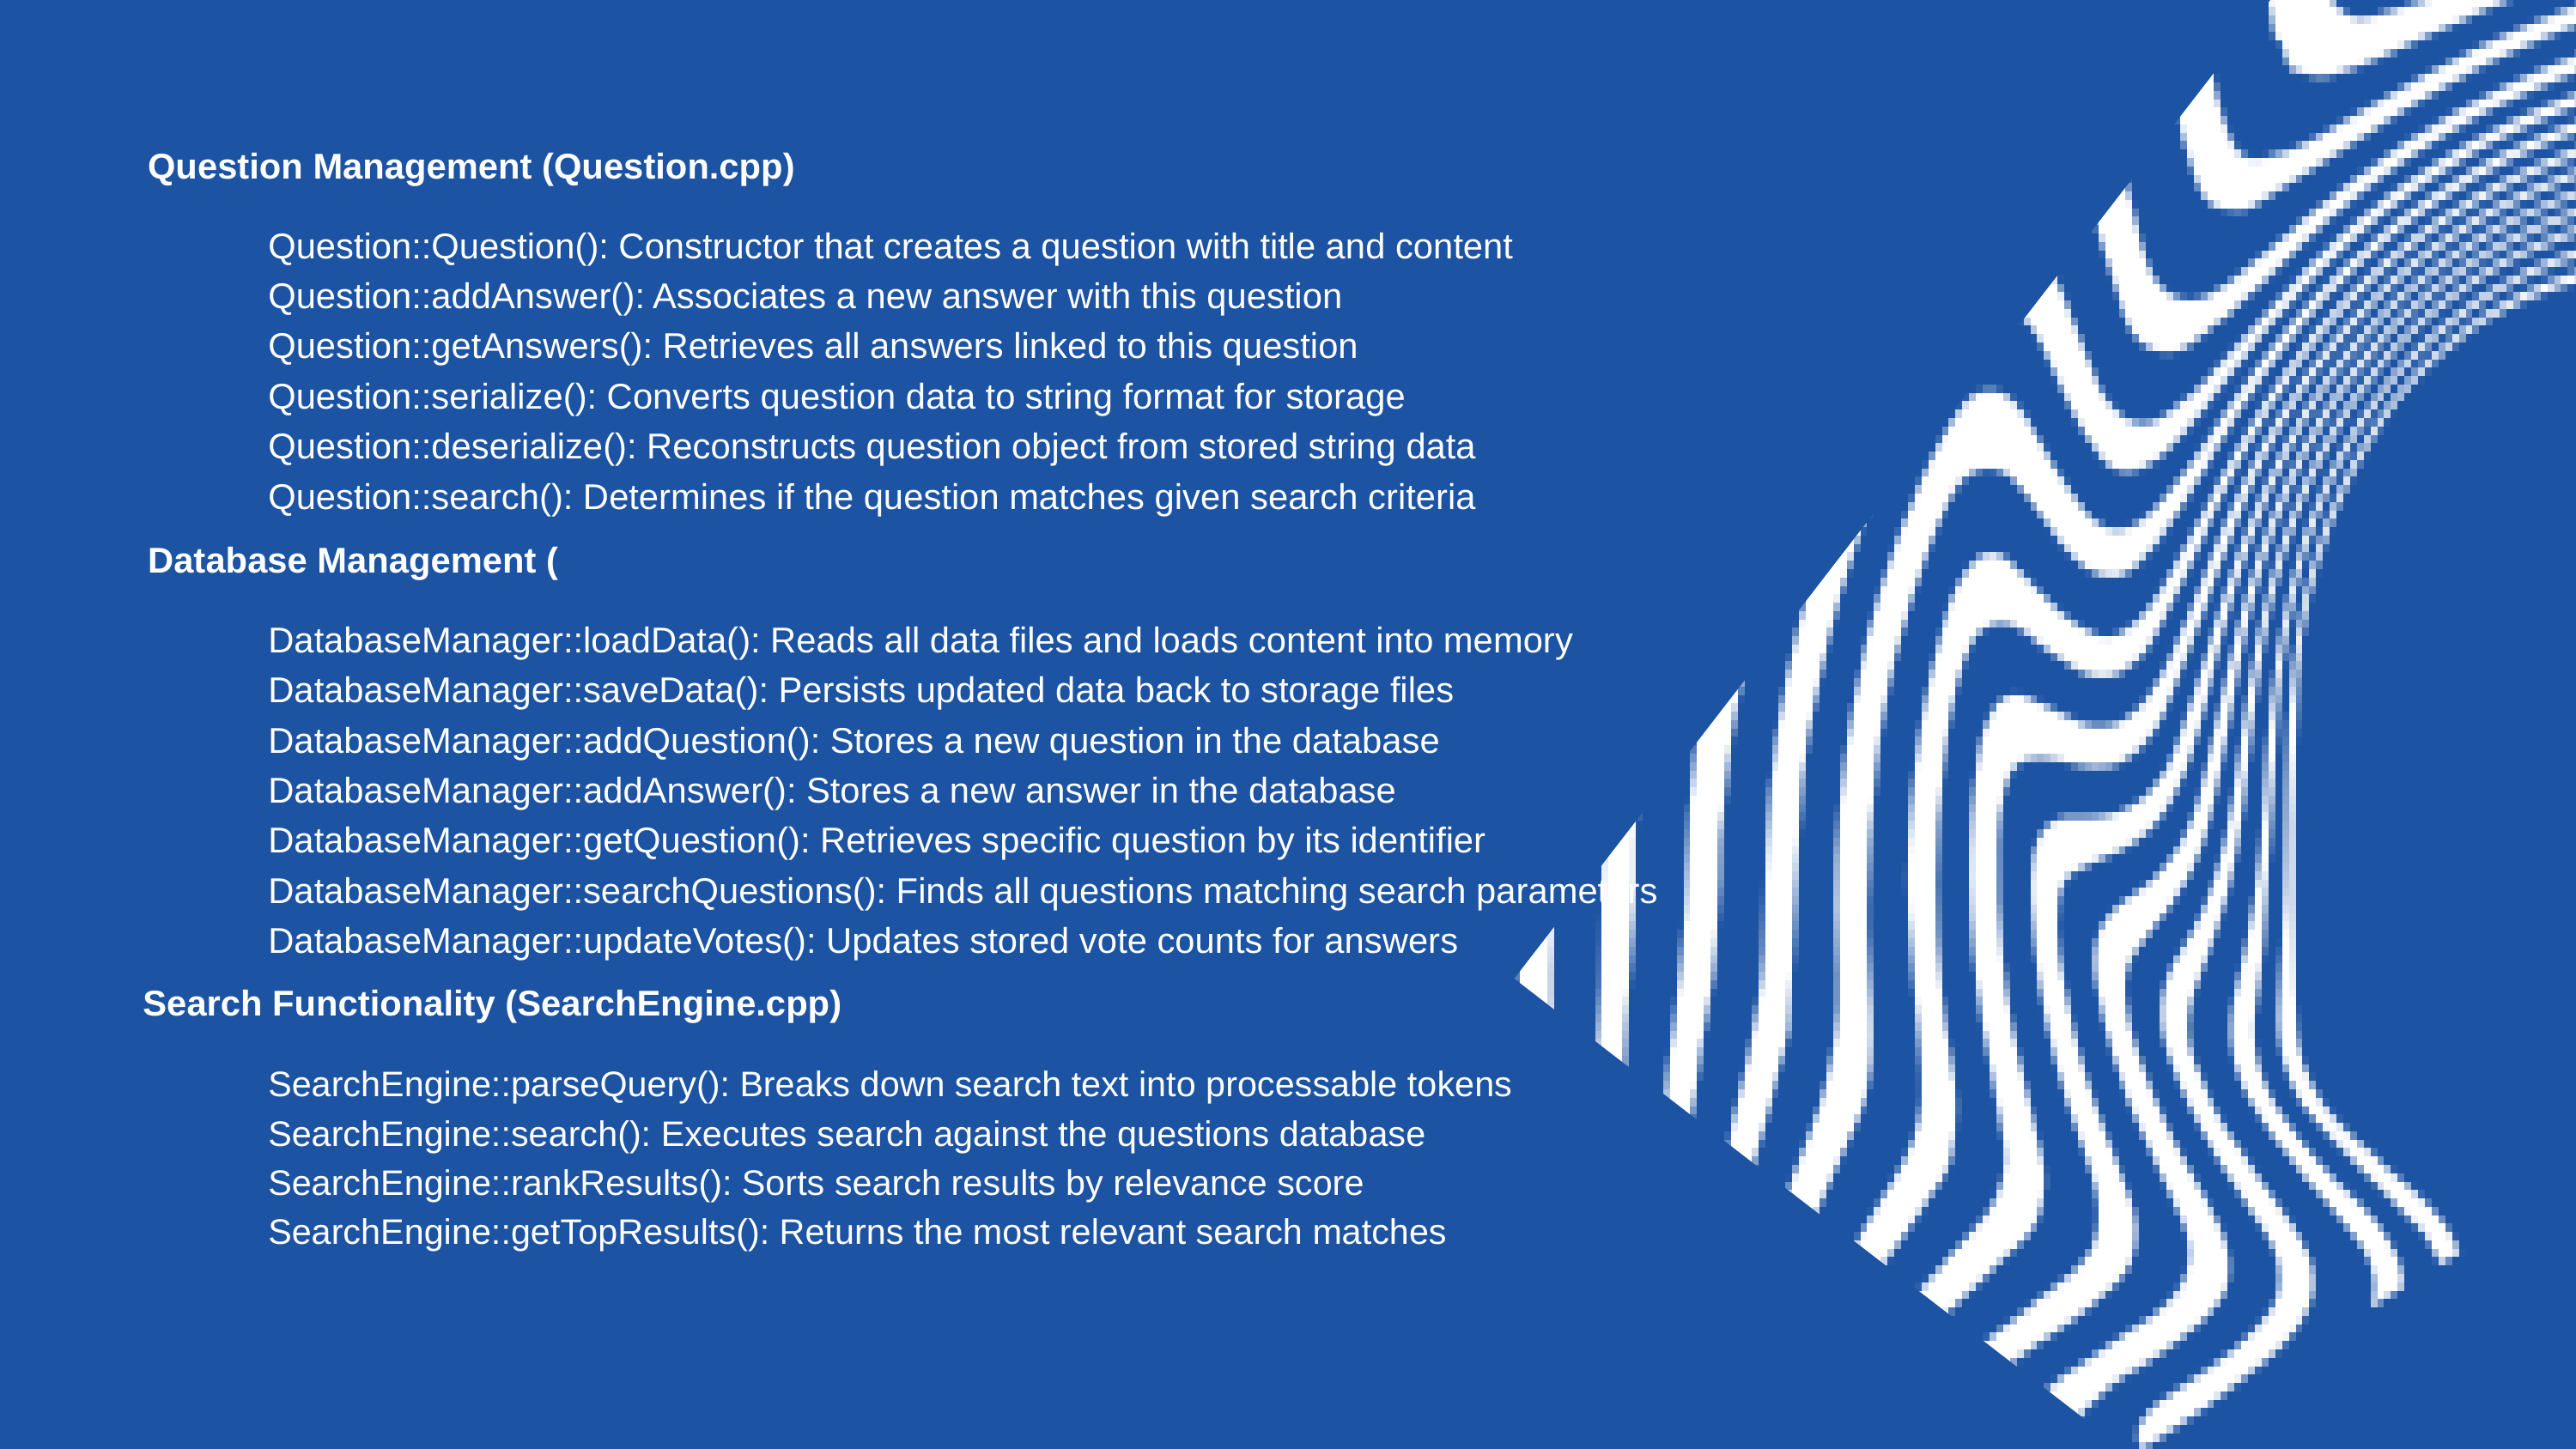

Question Management (Question.cpp)
Question::Question(): Constructor that creates a question with title and content
Question::addAnswer(): Associates a new answer with this question
Question::getAnswers(): Retrieves all answers linked to this question
Question::serialize(): Converts question data to string format for storage
Question::deserialize(): Reconstructs question object from stored string data
Question::search(): Determines if the question matches given search criteria
Database Management (
DatabaseManager::loadData(): Reads all data files and loads content into memory
DatabaseManager::saveData(): Persists updated data back to storage files
DatabaseManager::addQuestion(): Stores a new question in the database
DatabaseManager::addAnswer(): Stores a new answer in the database
DatabaseManager::getQuestion(): Retrieves specific question by its identifier
DatabaseManager::searchQuestions(): Finds all questions matching search parameters
DatabaseManager::updateVotes(): Updates stored vote counts for answers
Search Functionality (SearchEngine.cpp)
SearchEngine::parseQuery(): Breaks down search text into processable tokens
SearchEngine::search(): Executes search against the questions database
SearchEngine::rankResults(): Sorts search results by relevance score
SearchEngine::getTopResults(): Returns the most relevant search matches